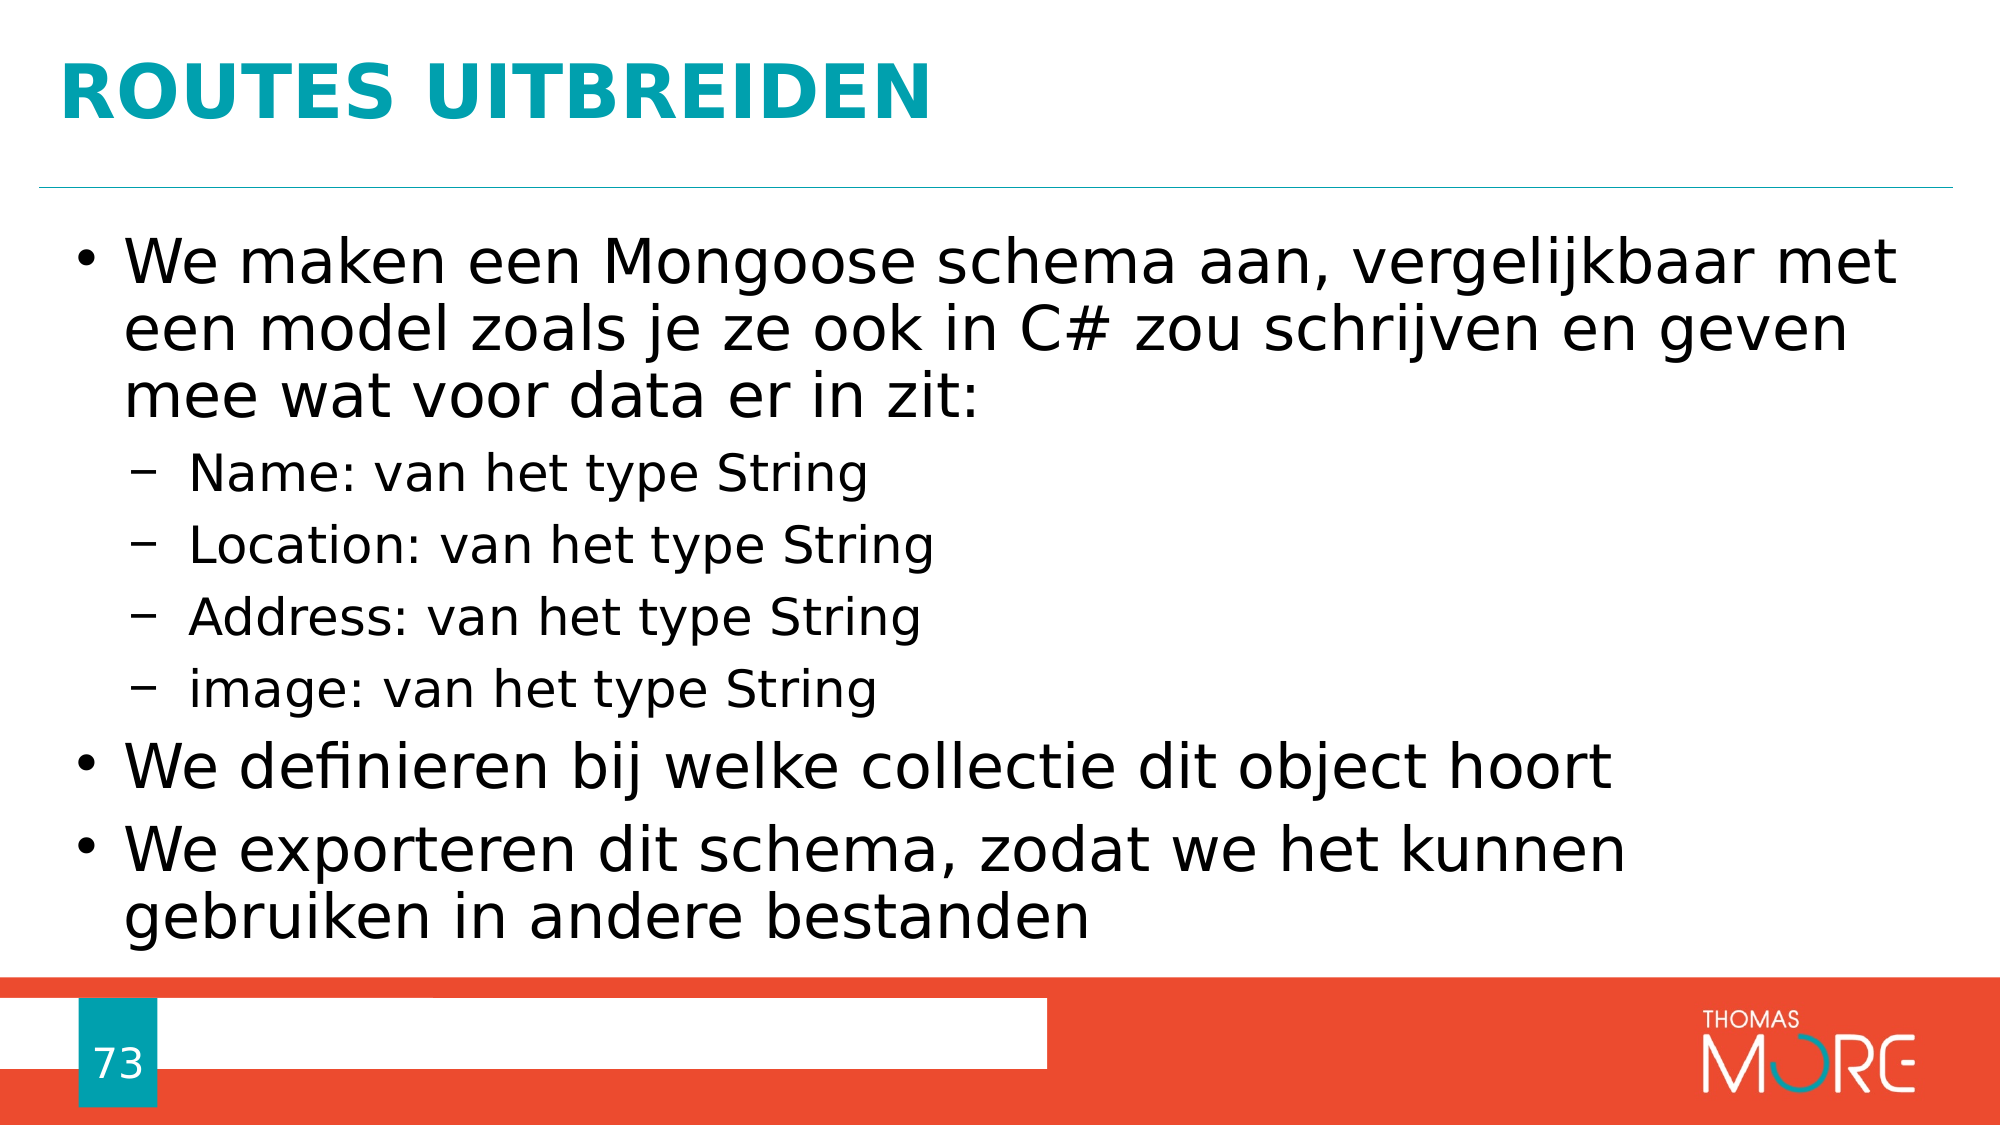

# Routes uitbreiden
We maken een Mongoose schema aan, vergelijkbaar met een model zoals je ze ook in C# zou schrijven en geven mee wat voor data er in zit:
Name: van het type String
Location: van het type String
Address: van het type String
image: van het type String
We definieren bij welke collectie dit object hoort
We exporteren dit schema, zodat we het kunnen gebruiken in andere bestanden
73